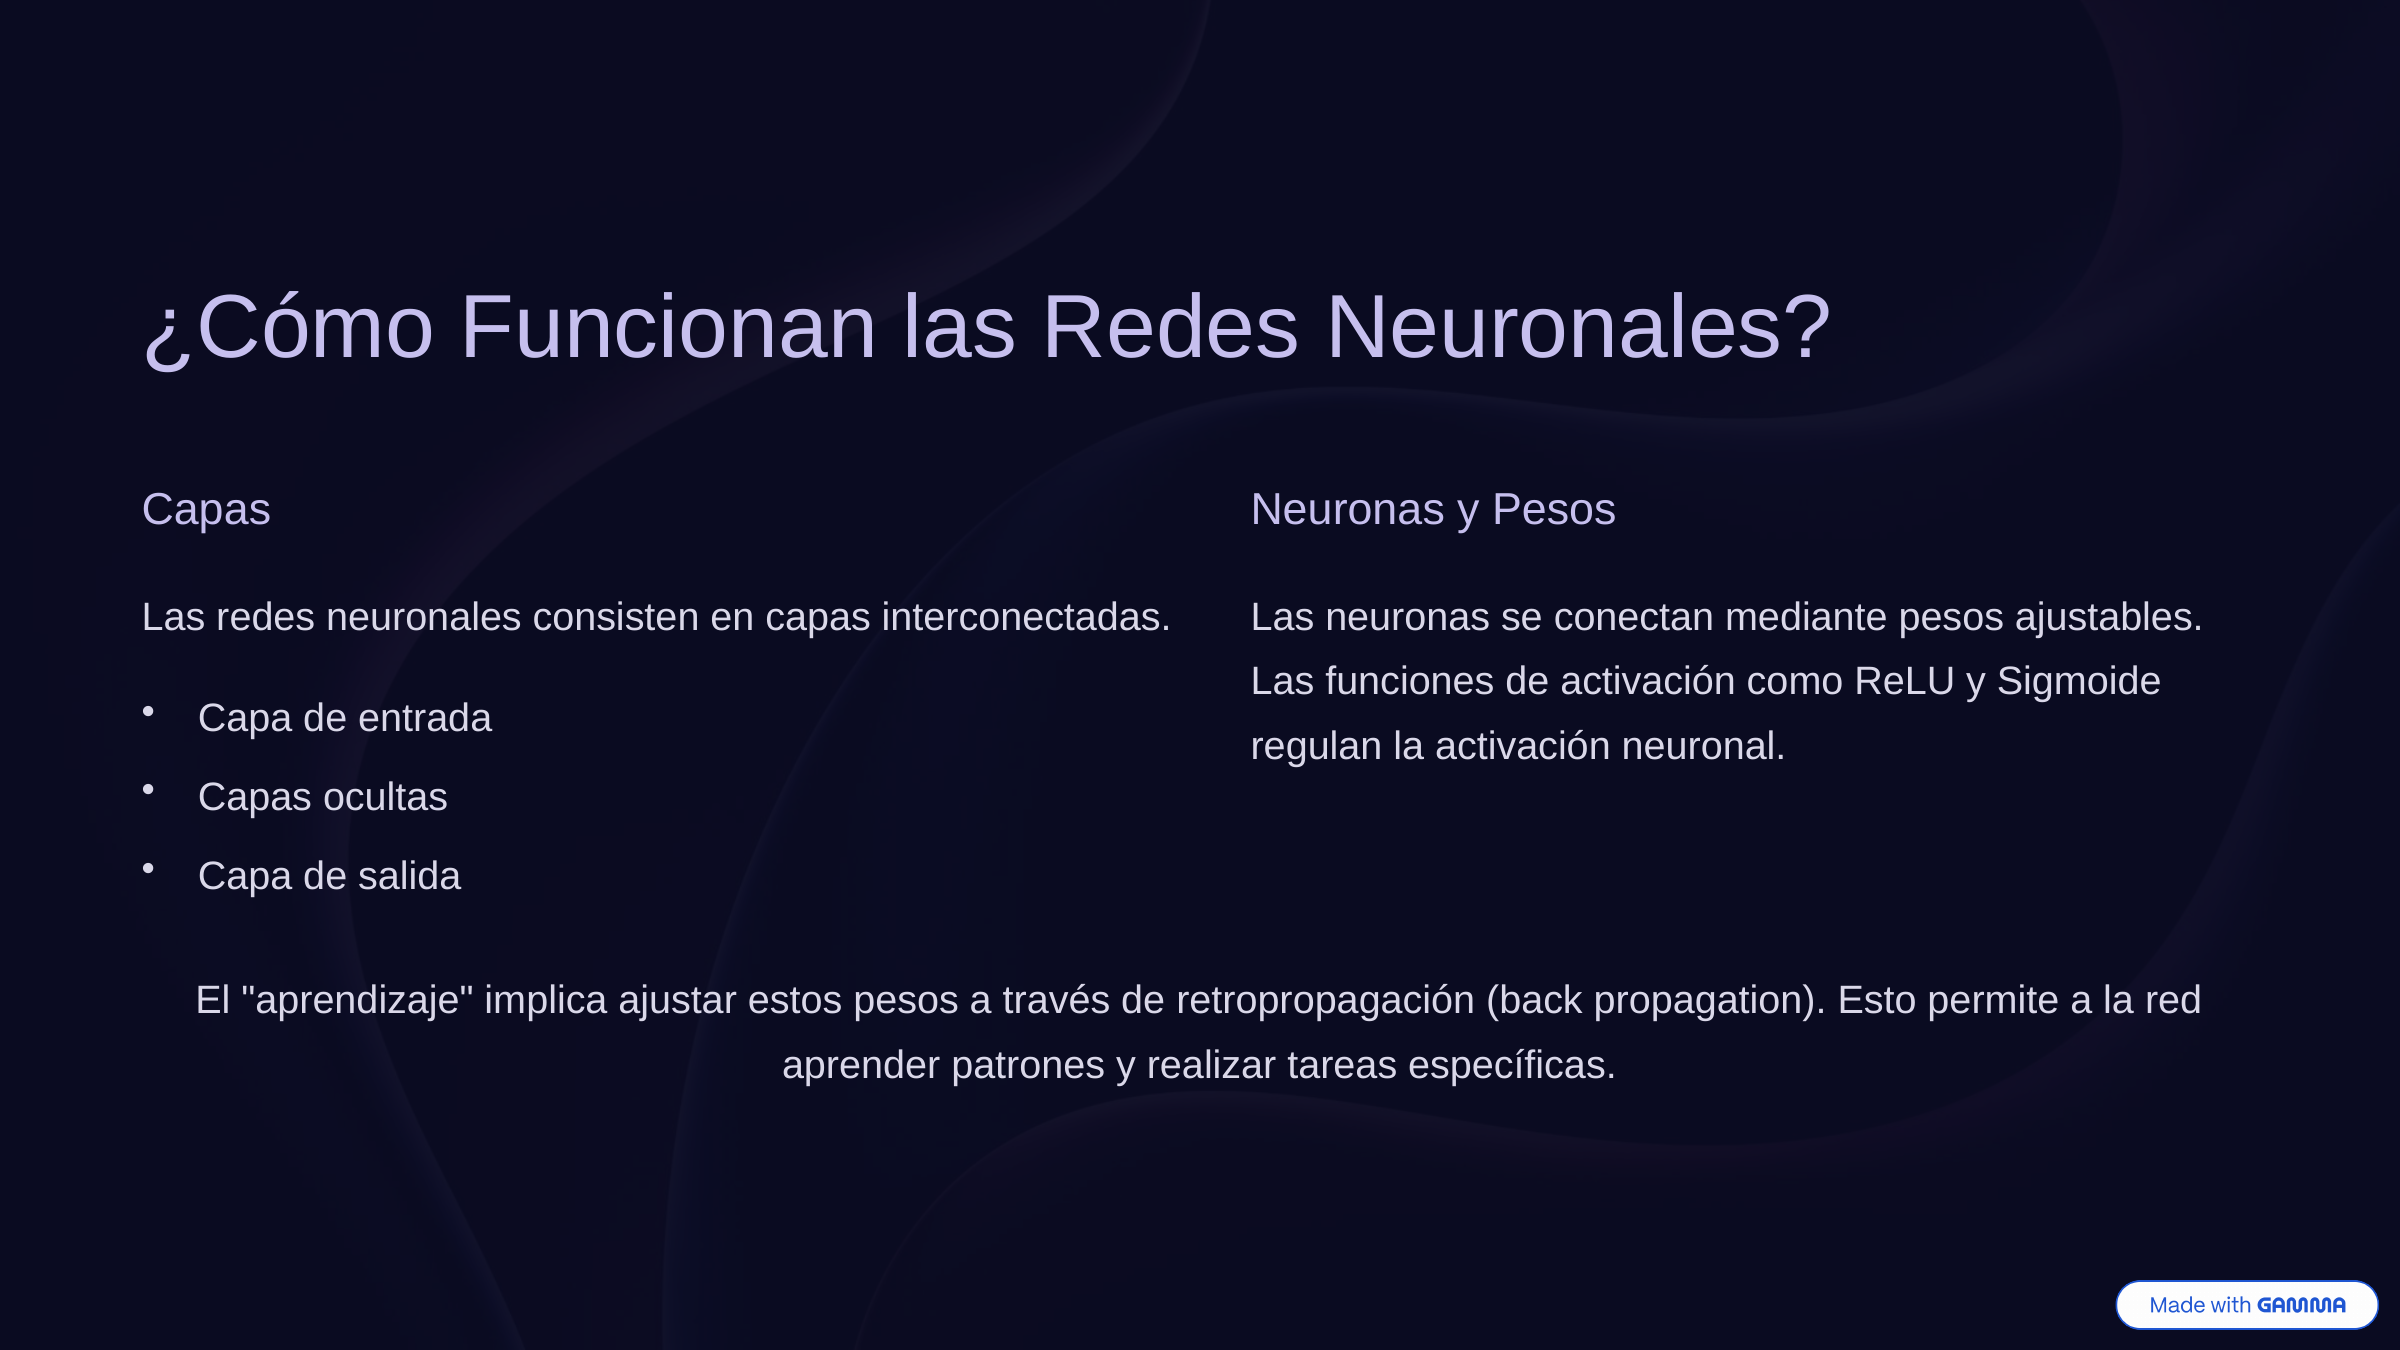

¿Cómo Funcionan las Redes Neuronales?
Capas
Neuronas y Pesos
Las redes neuronales consisten en capas interconectadas.
Las neuronas se conectan mediante pesos ajustables. Las funciones de activación como ReLU y Sigmoide regulan la activación neuronal.
Capa de entrada
Capas ocultas
Capa de salida
El "aprendizaje" implica ajustar estos pesos a través de retropropagación (back propagation). Esto permite a la red aprender patrones y realizar tareas específicas.